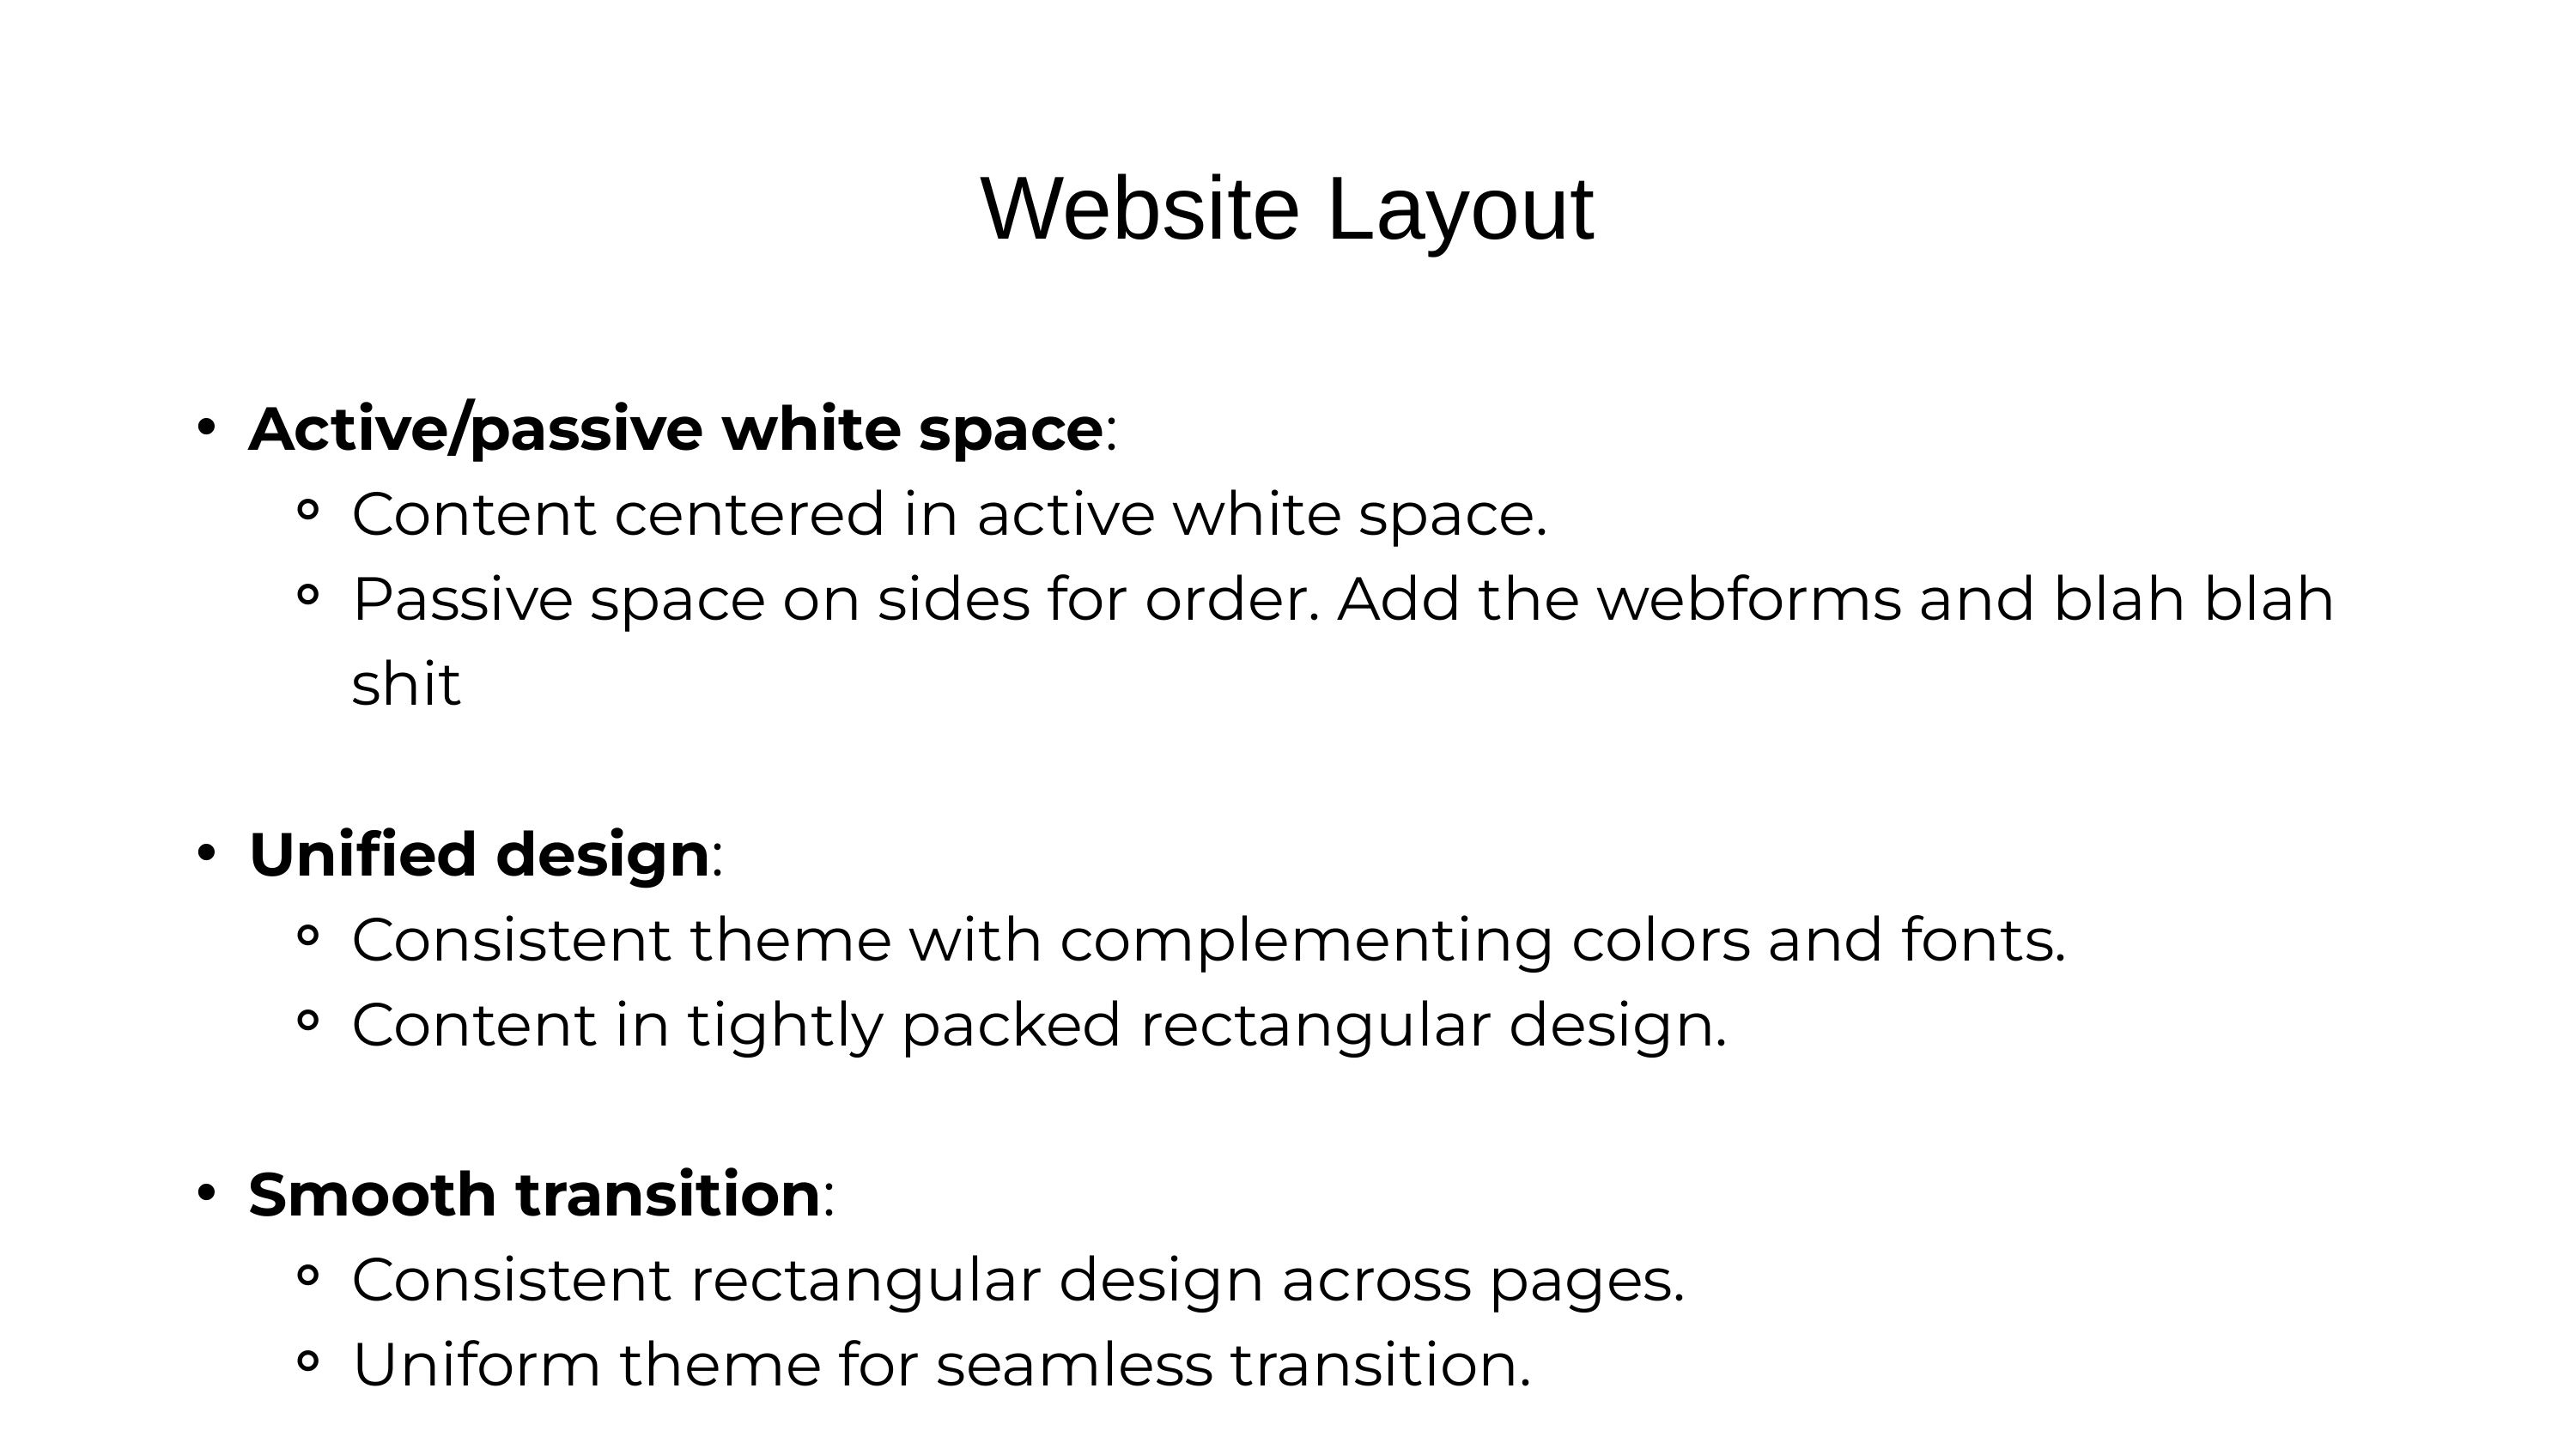

Website Layout
Active/passive white space:
Content centered in active white space.
Passive space on sides for order. Add the webforms and blah blah shit

Unified design:
Consistent theme with complementing colors and fonts.
Content in tightly packed rectangular design.

Smooth transition:
Consistent rectangular design across pages.
Uniform theme for seamless transition.